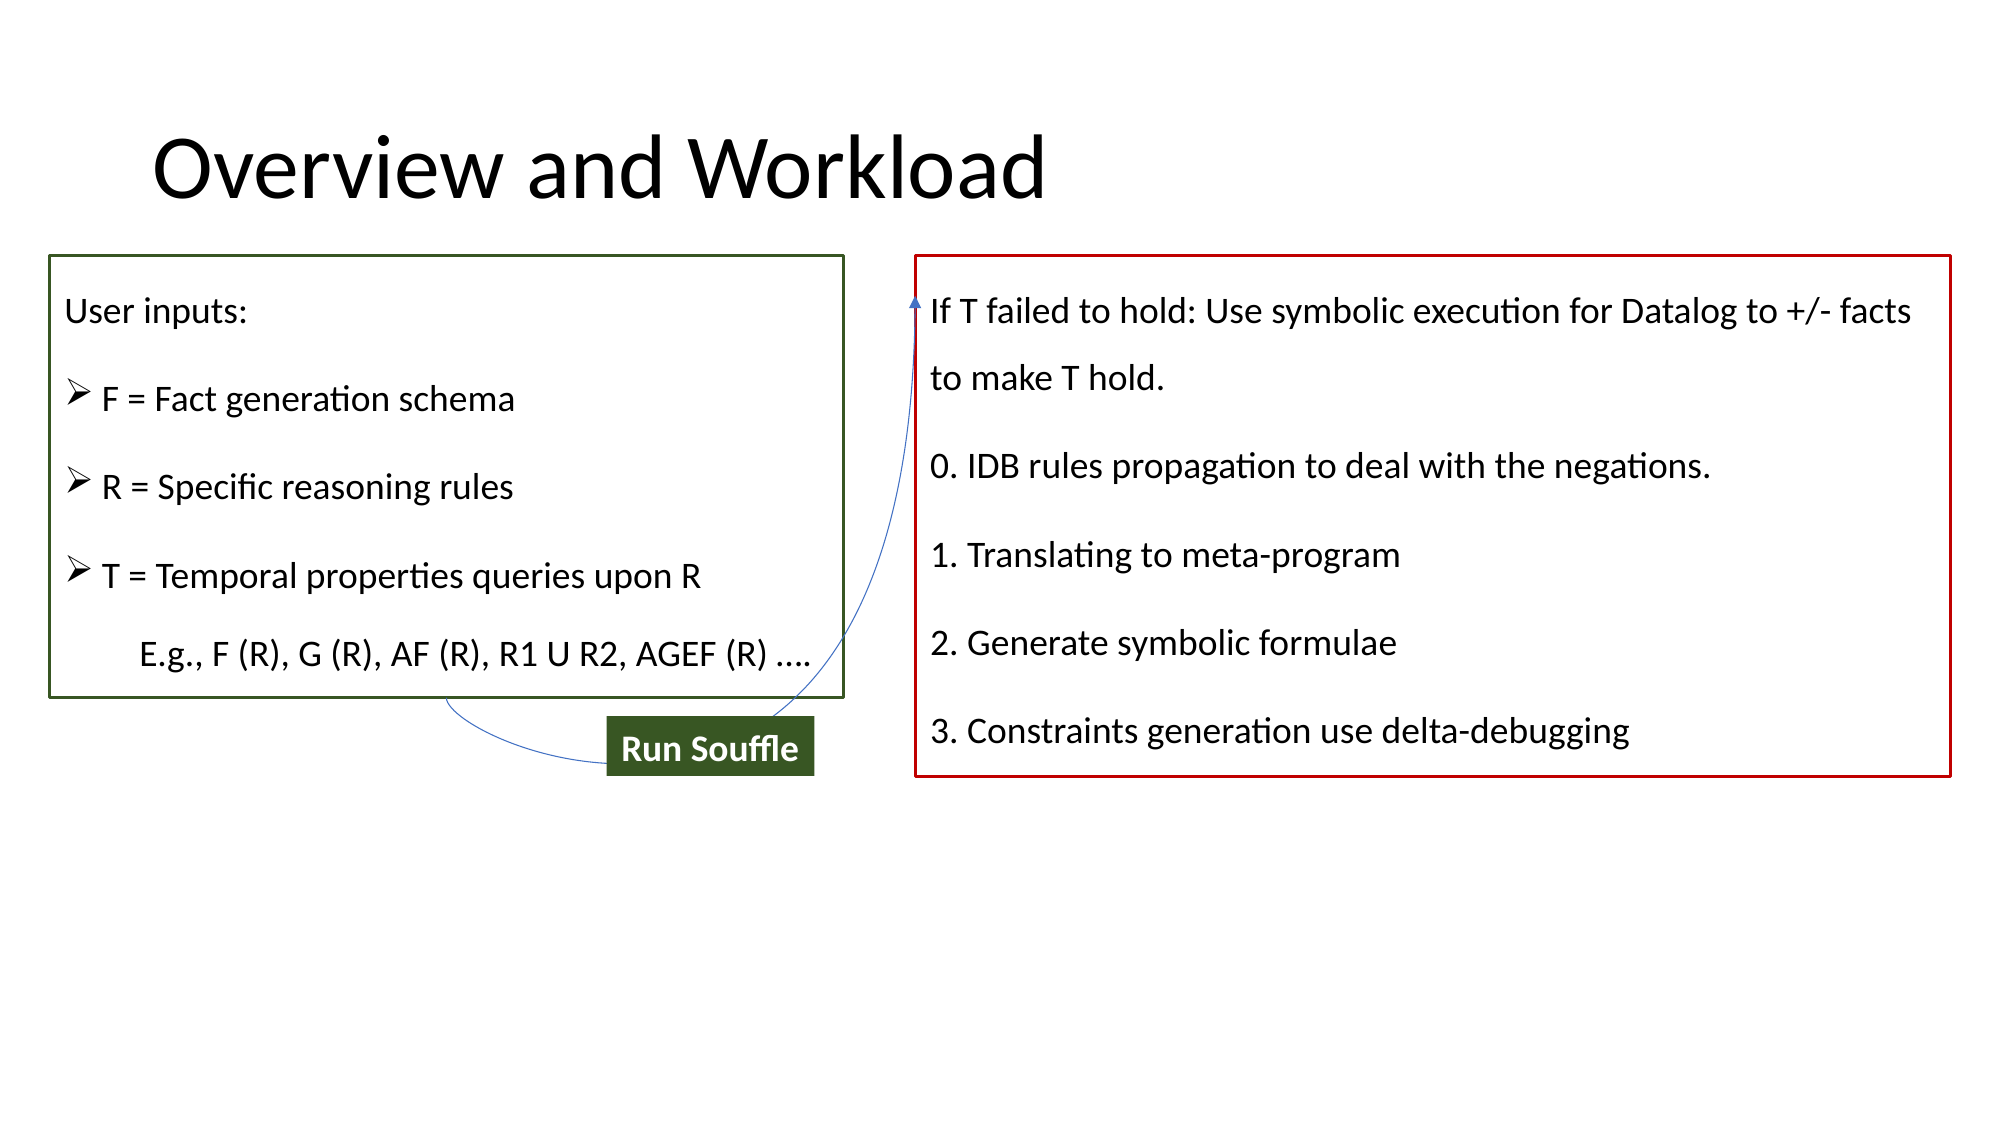

# Overview and Workload
User inputs:
F = Fact generation schema
R = Specific reasoning rules
T = Temporal properties queries upon R
E.g., F (R), G (R), AF (R), R1 U R2, AGEF (R) ….

If T failed to hold: Use symbolic execution for Datalog to +/- facts to make T hold.
0. IDB rules propagation to deal with the negations.
1. Translating to meta-program
2. Generate symbolic formulae
3. Constraints generation use delta-debugging
Run Souffle